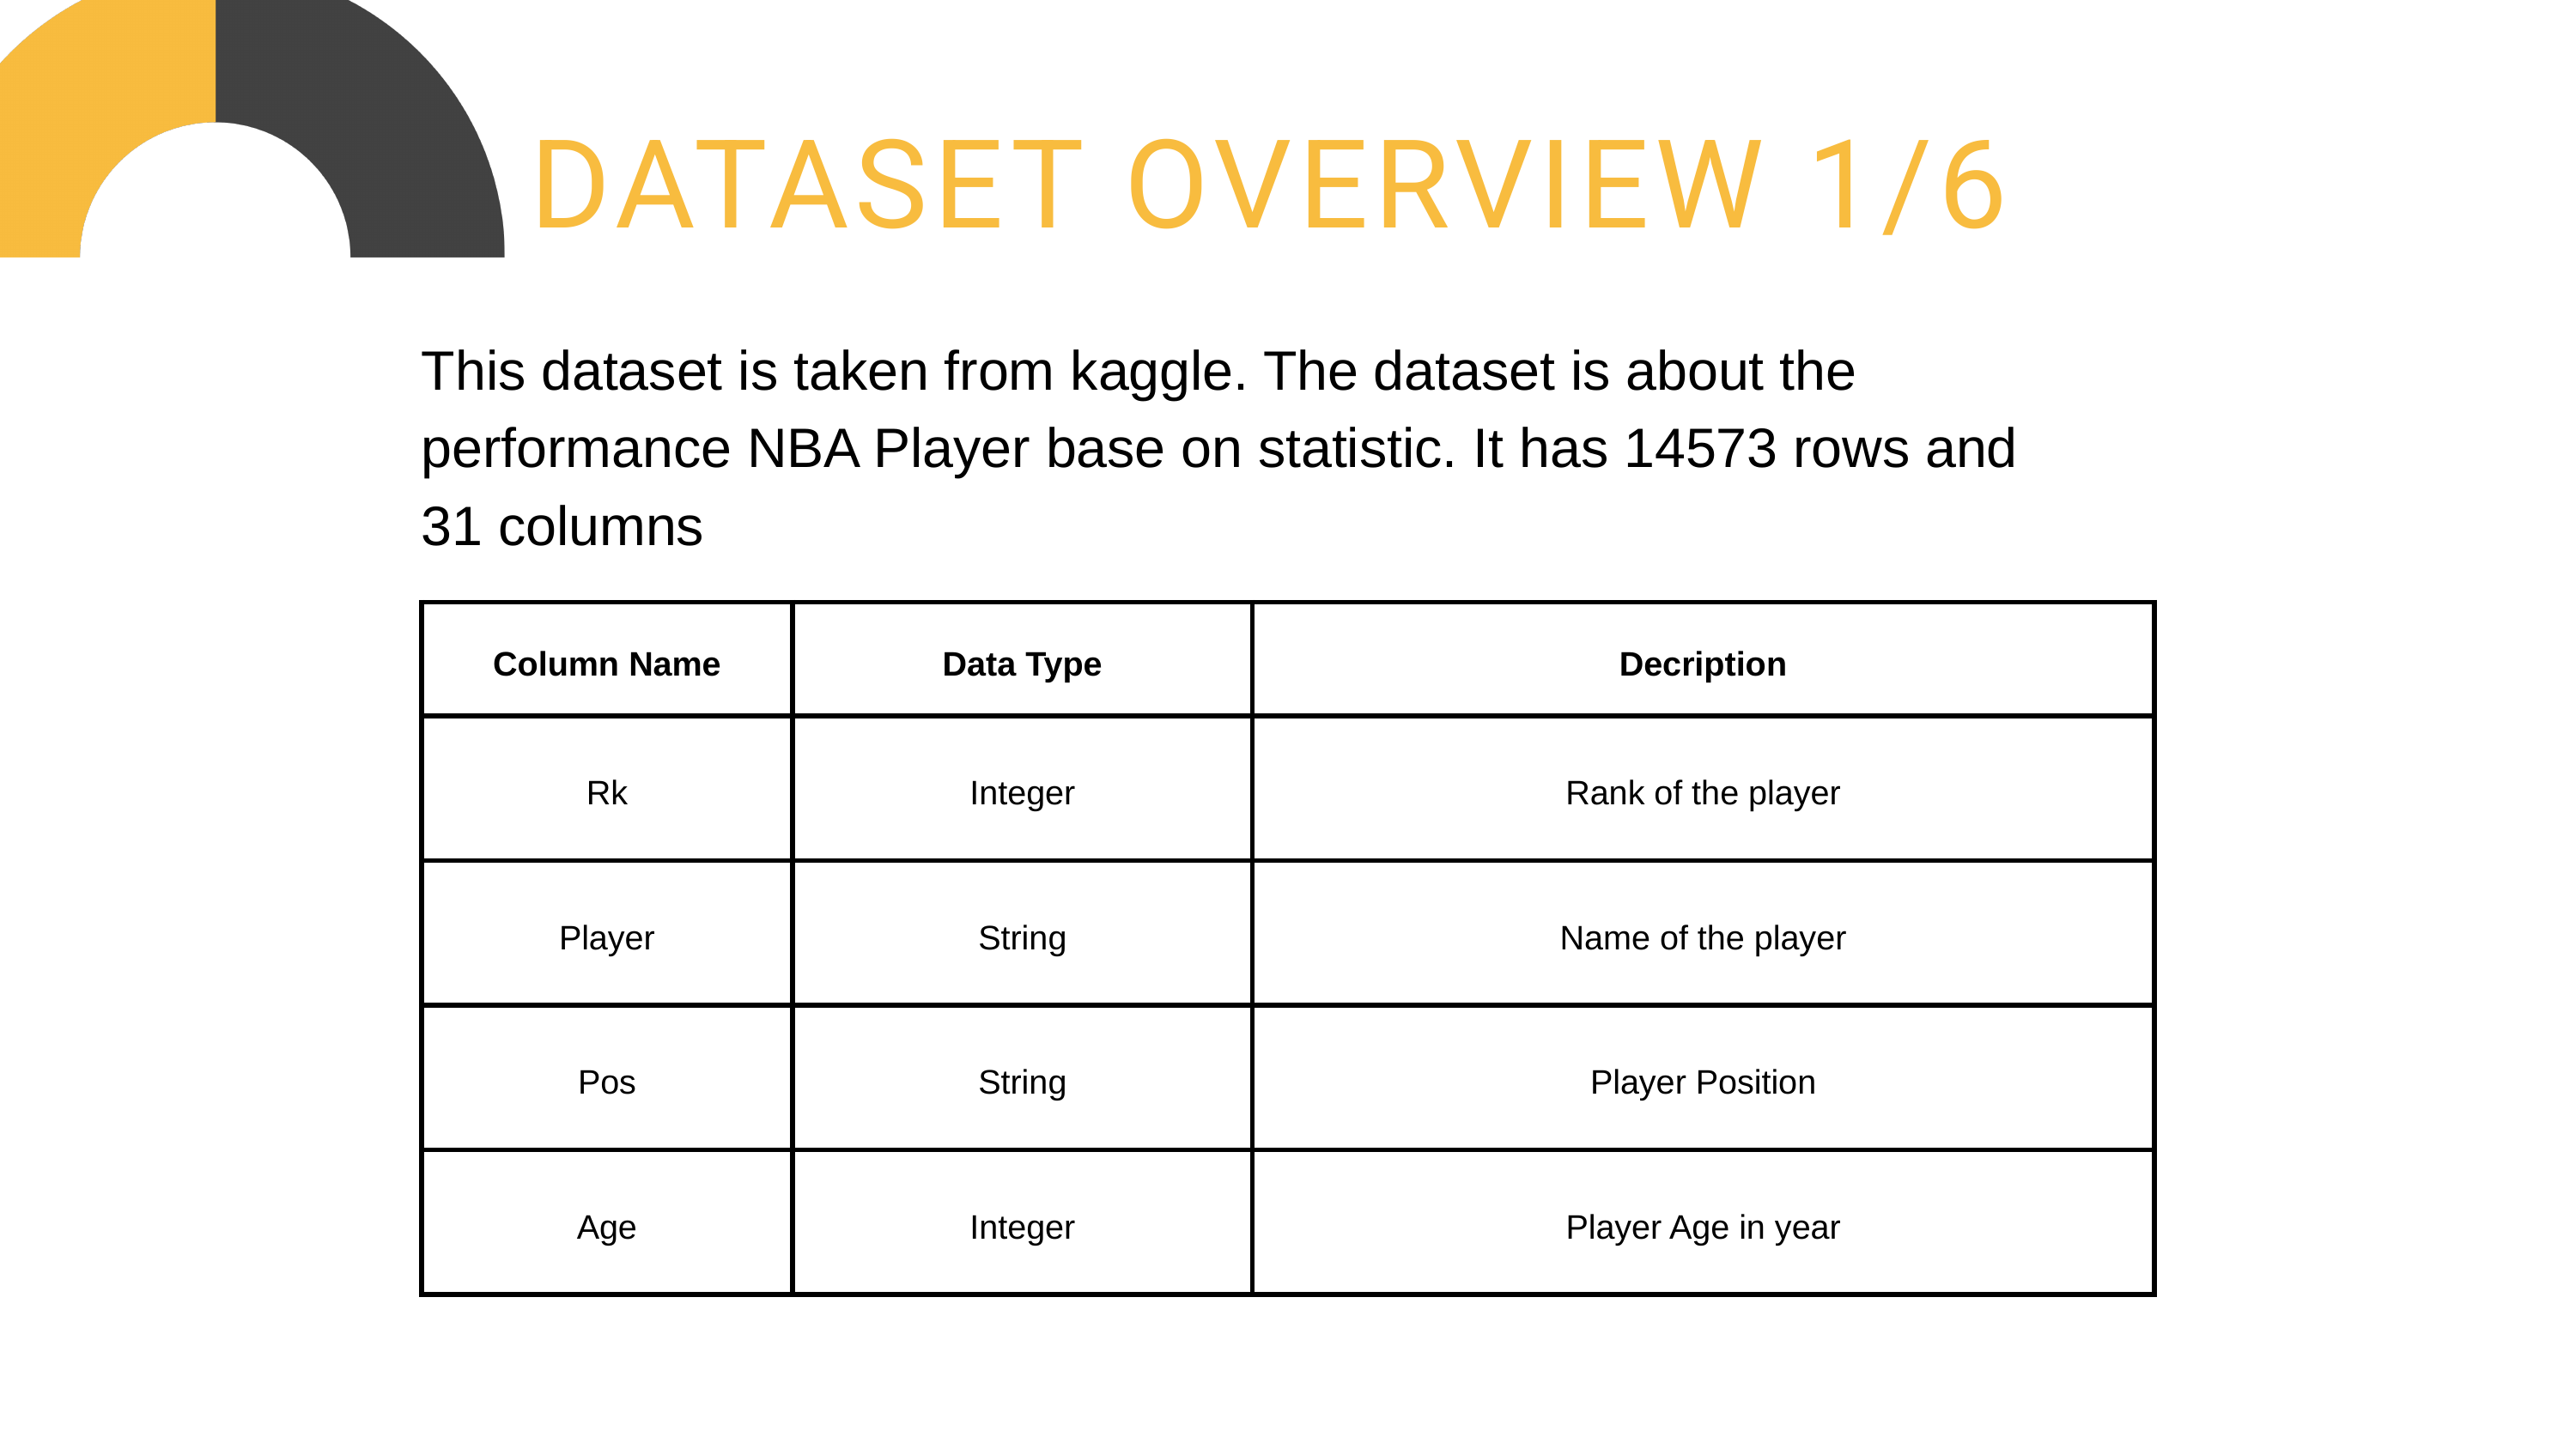

DATASET OVERVIEW 1/6
This dataset is taken from kaggle. The dataset is about the performance NBA Player base on statistic. It has 14573 rows and 31 columns
| Column Name | Data Type | Decription |
| --- | --- | --- |
| Rk | Integer | Rank of the player |
| Player | String | Name of the player |
| Pos | String | Player Position |
| Age | Integer | Player Age in year |